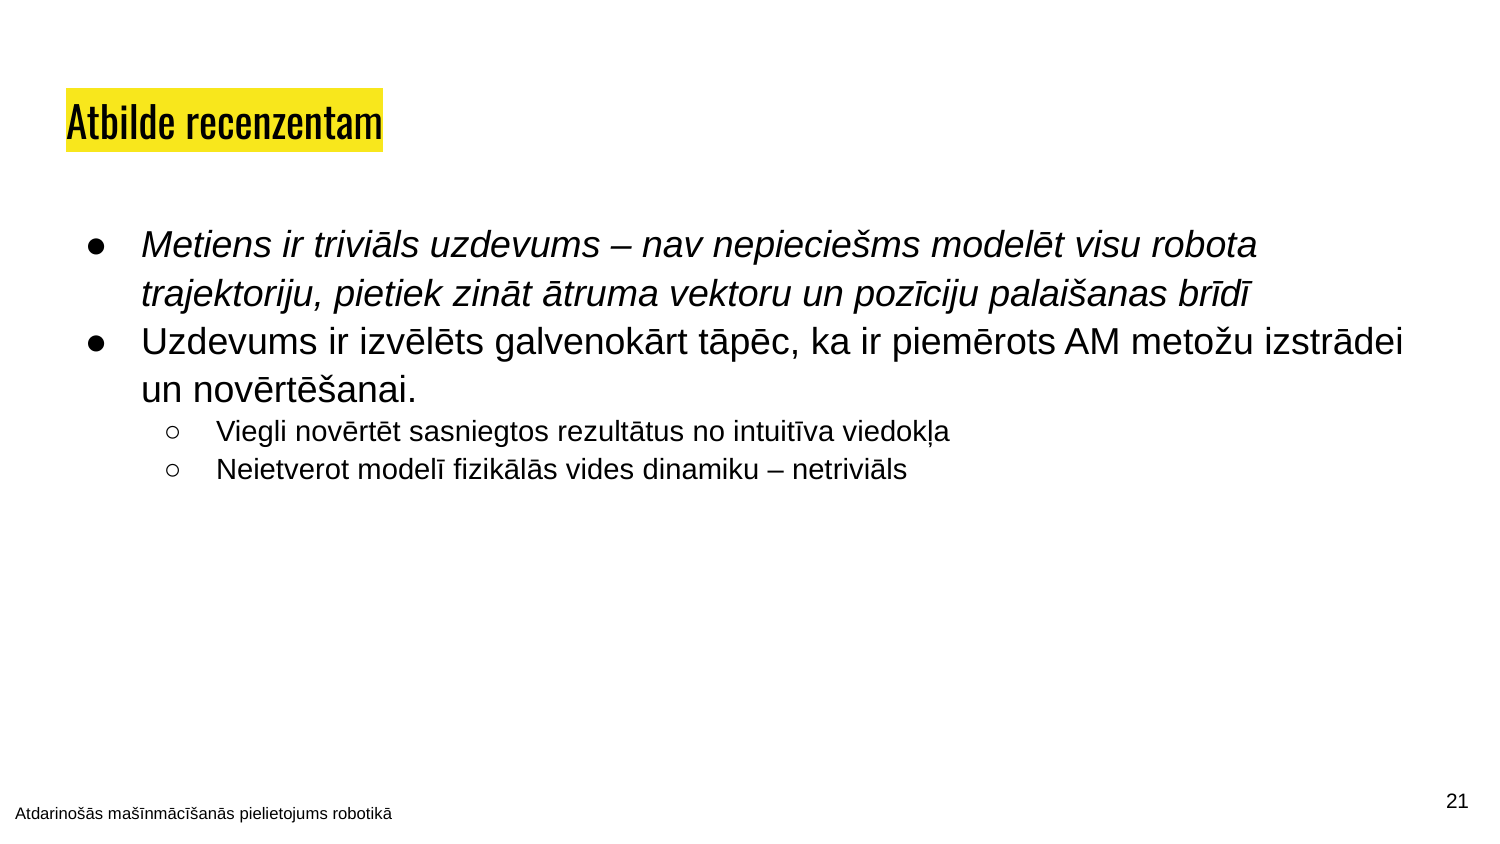

# Atbilde recenzentam
Metiens ir triviāls uzdevums – nav nepieciešms modelēt visu robota trajektoriju, pietiek zināt ātruma vektoru un pozīciju palaišanas brīdī
Uzdevums ir izvēlēts galvenokārt tāpēc, ka ir piemērots AM metožu izstrādei un novērtēšanai.
Viegli novērtēt sasniegtos rezultātus no intuitīva viedokļa
Neietverot modelī fizikālās vides dinamiku – netriviāls
21